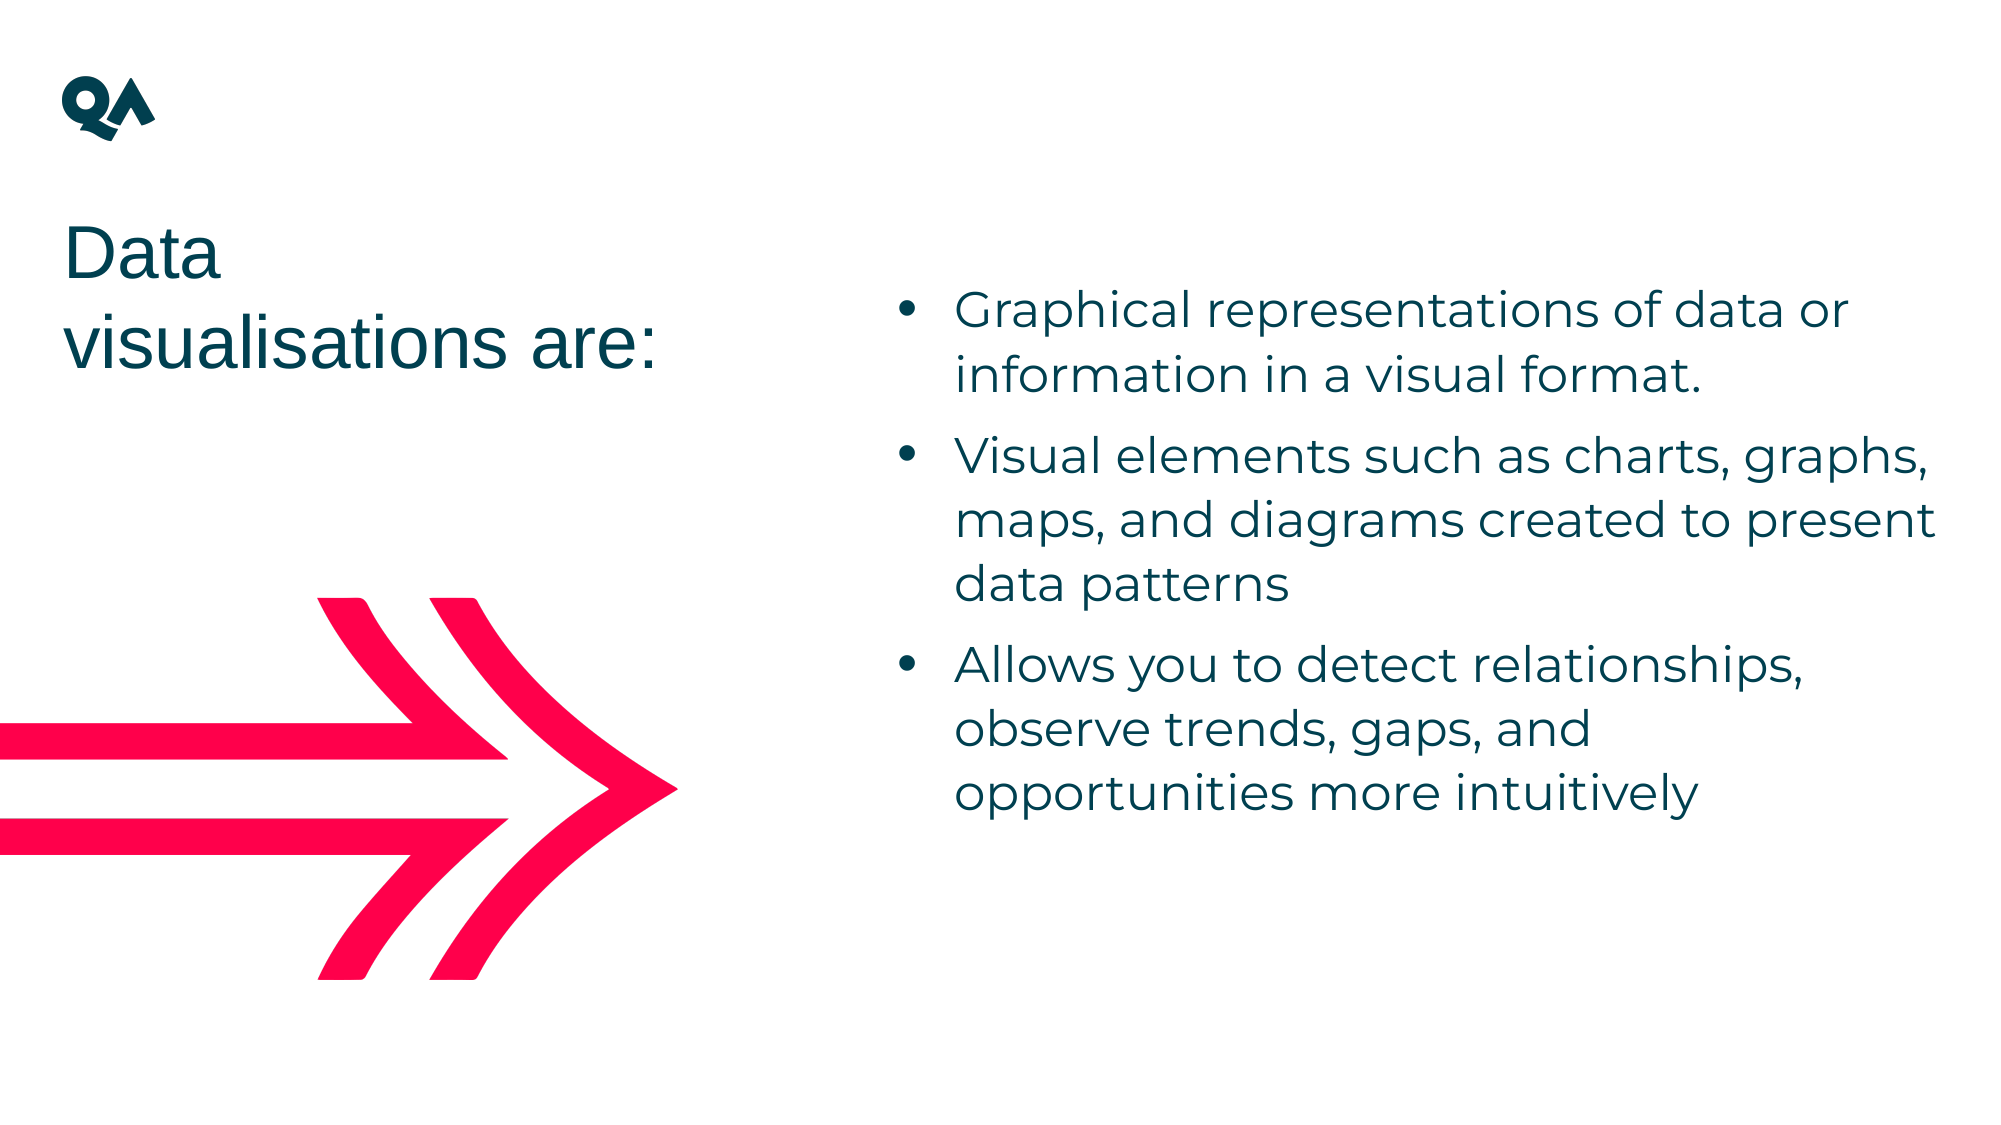

Data visualisations are:

Graphical representations of data or information in a visual format.
Visual elements such as charts, graphs, maps, and diagrams created to present data patterns
Allows you to detect relationships, observe trends, gaps, and opportunities more intuitively